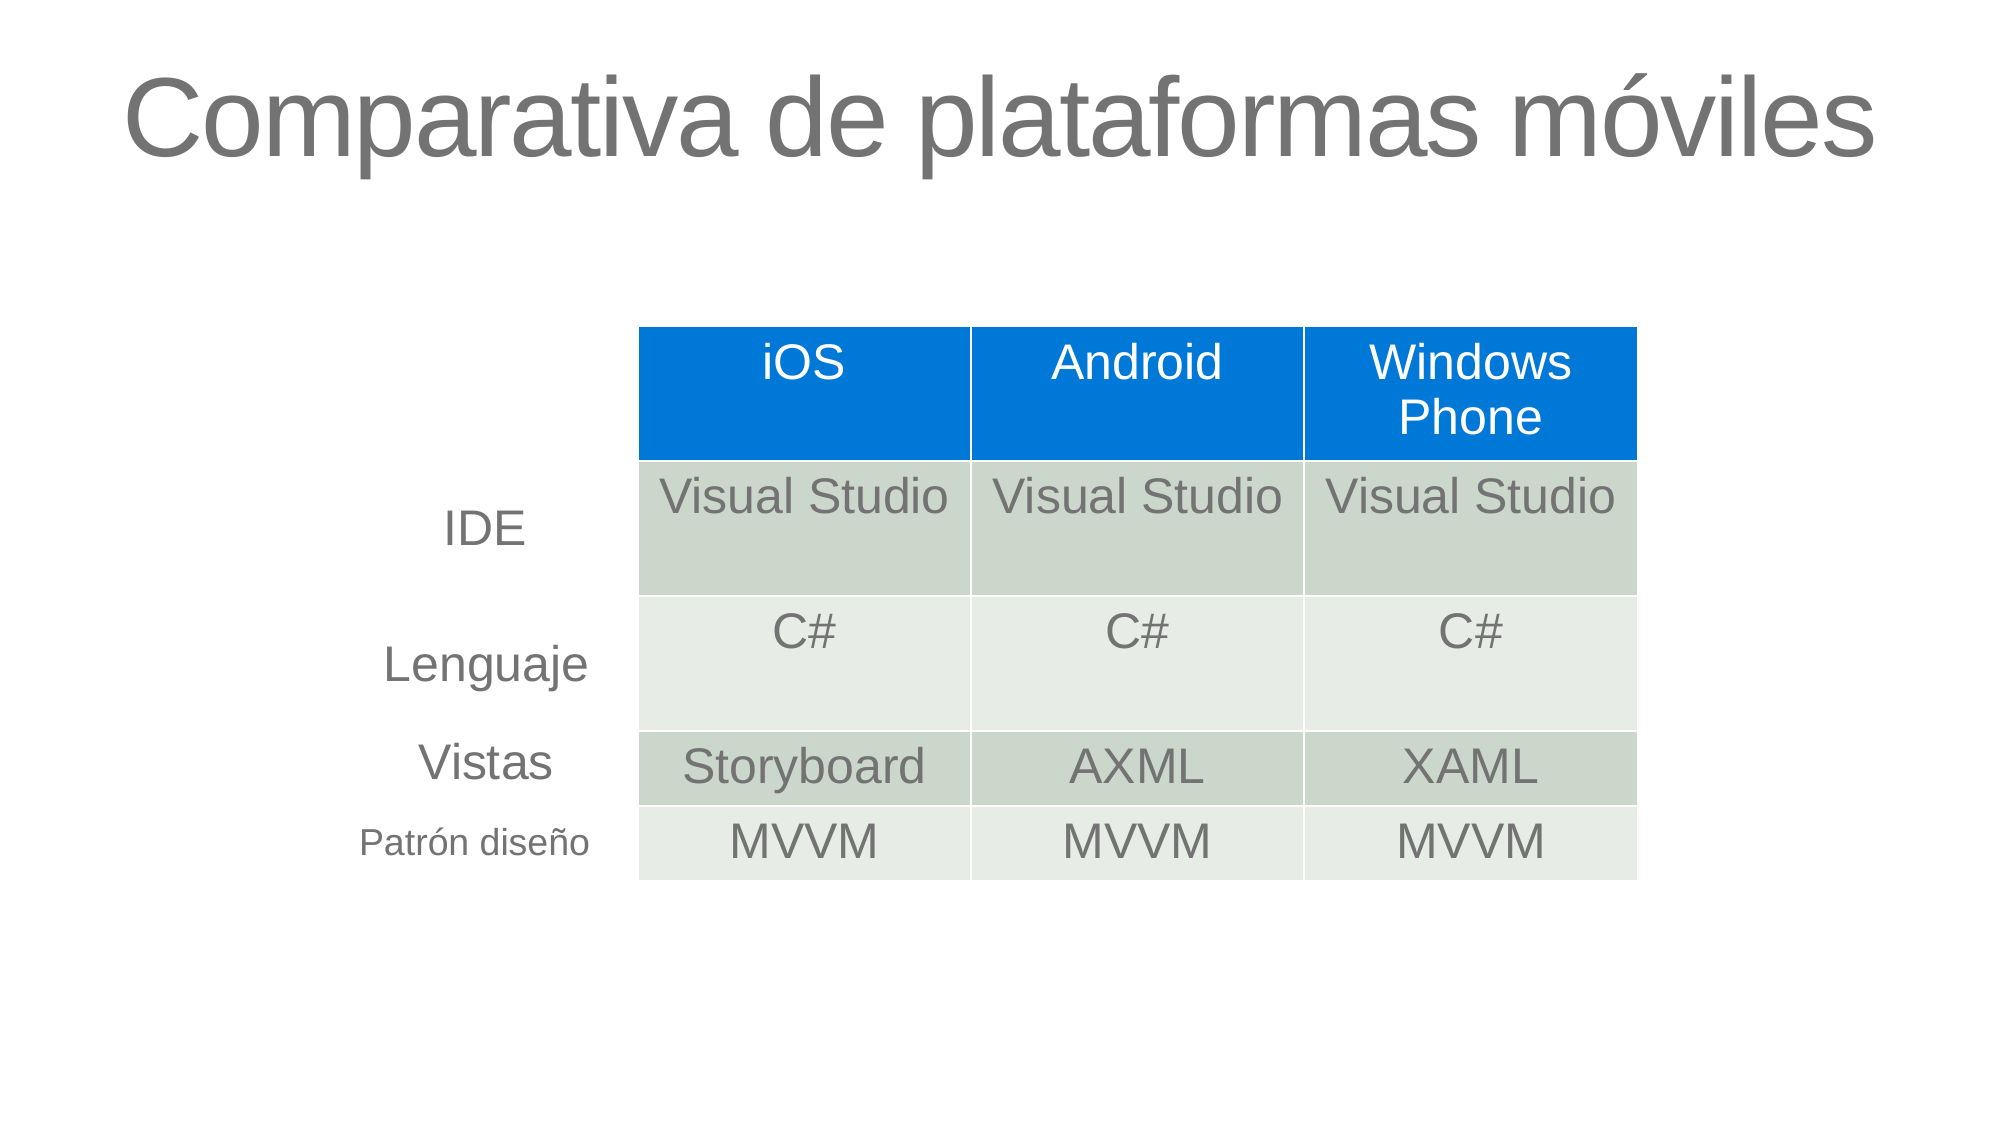

Comparativa de plataformas móviles
| iOS | Android | Windows Phone |
| --- | --- | --- |
| Visual Studio | Visual Studio | Visual Studio |
| C# | C# | C# |
| Storyboard | AXML | XAML |
| MVVM | MVVM | MVVM |

IDE
Lenguaje

Vistas
Patrón diseño